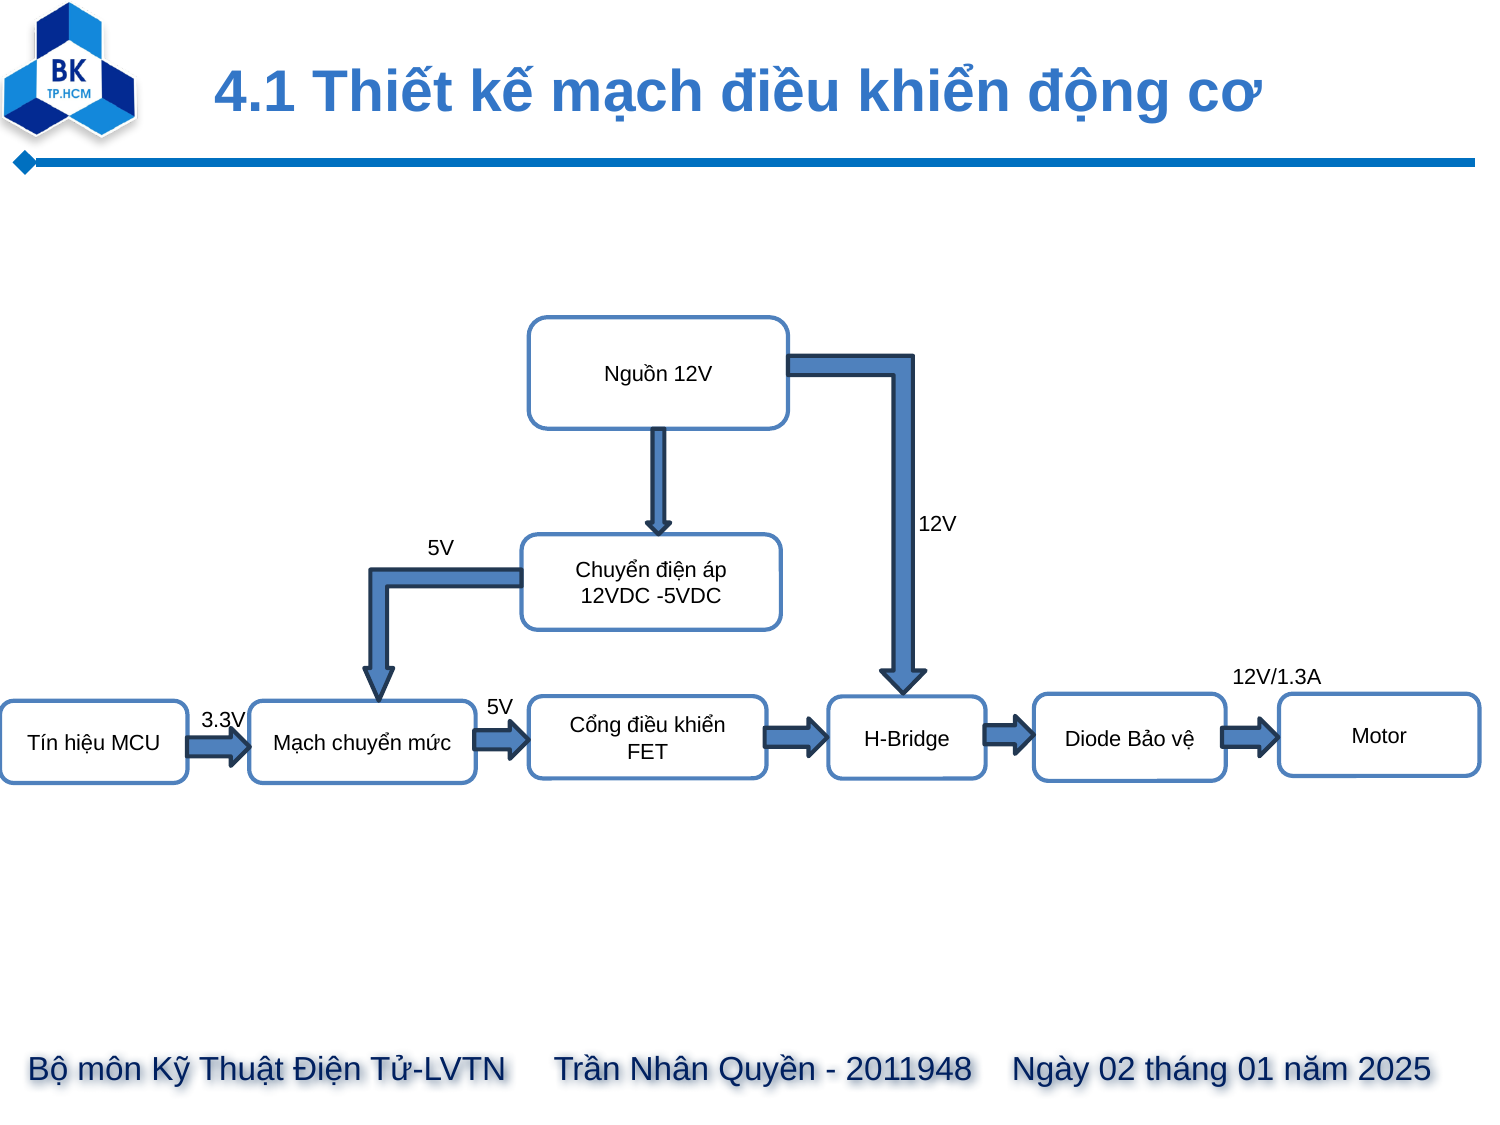

14
# 4.1 Thiết kế mạch điều khiển động cơ
Nguồn 12V

12V
5V
Chuyển điện áp 12VDC -5VDC

12V/1.3A
5V
Diode Bảo vệ
Motor
Cổng điều khiển FET
H-Bridge
3.3V
Tín hiệu MCU
Mạch chuyển mức